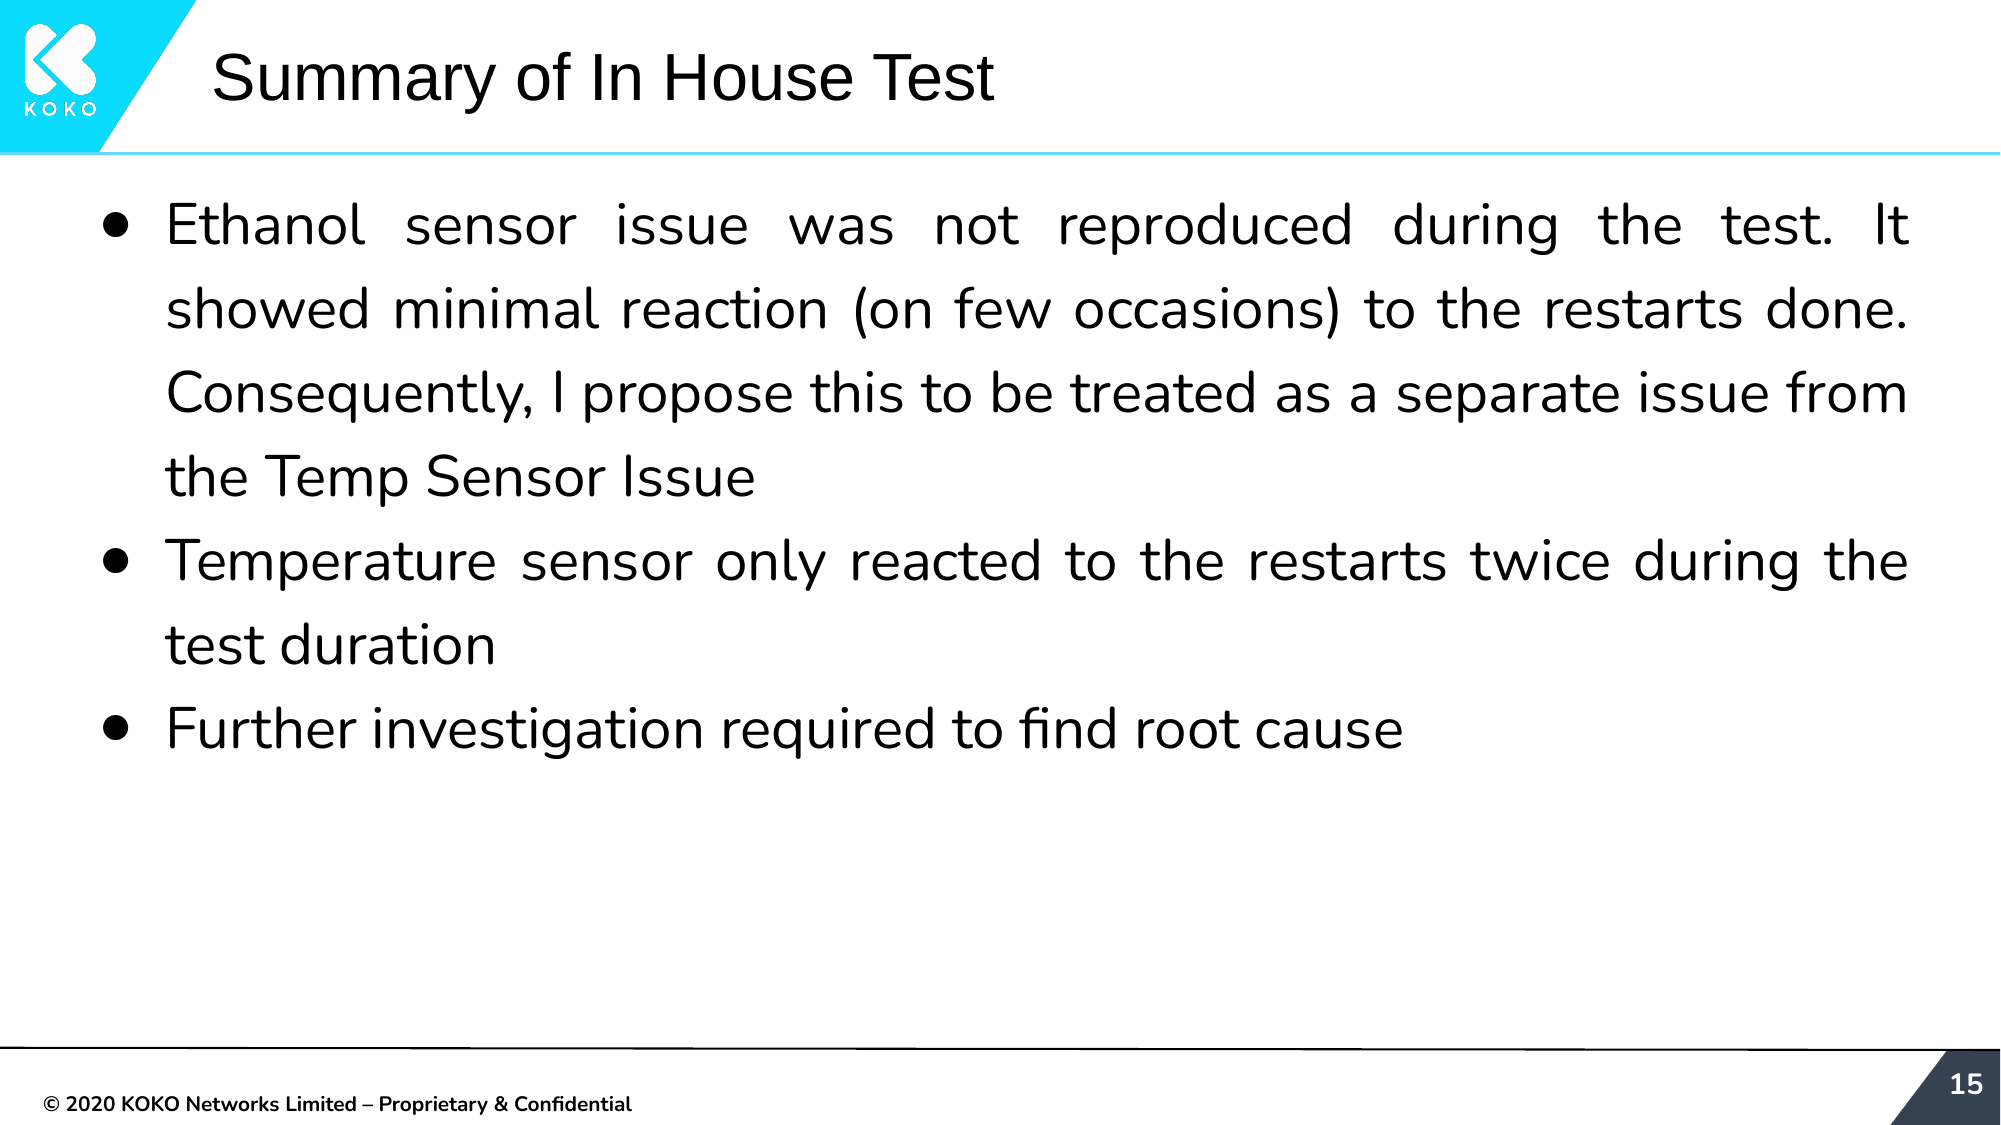

# Summary of In House Test
Ethanol sensor issue was not reproduced during the test. It showed minimal reaction (on few occasions) to the restarts done. Consequently, I propose this to be treated as a separate issue from the Temp Sensor Issue
Temperature sensor only reacted to the restarts twice during the test duration
Further investigation required to find root cause
15